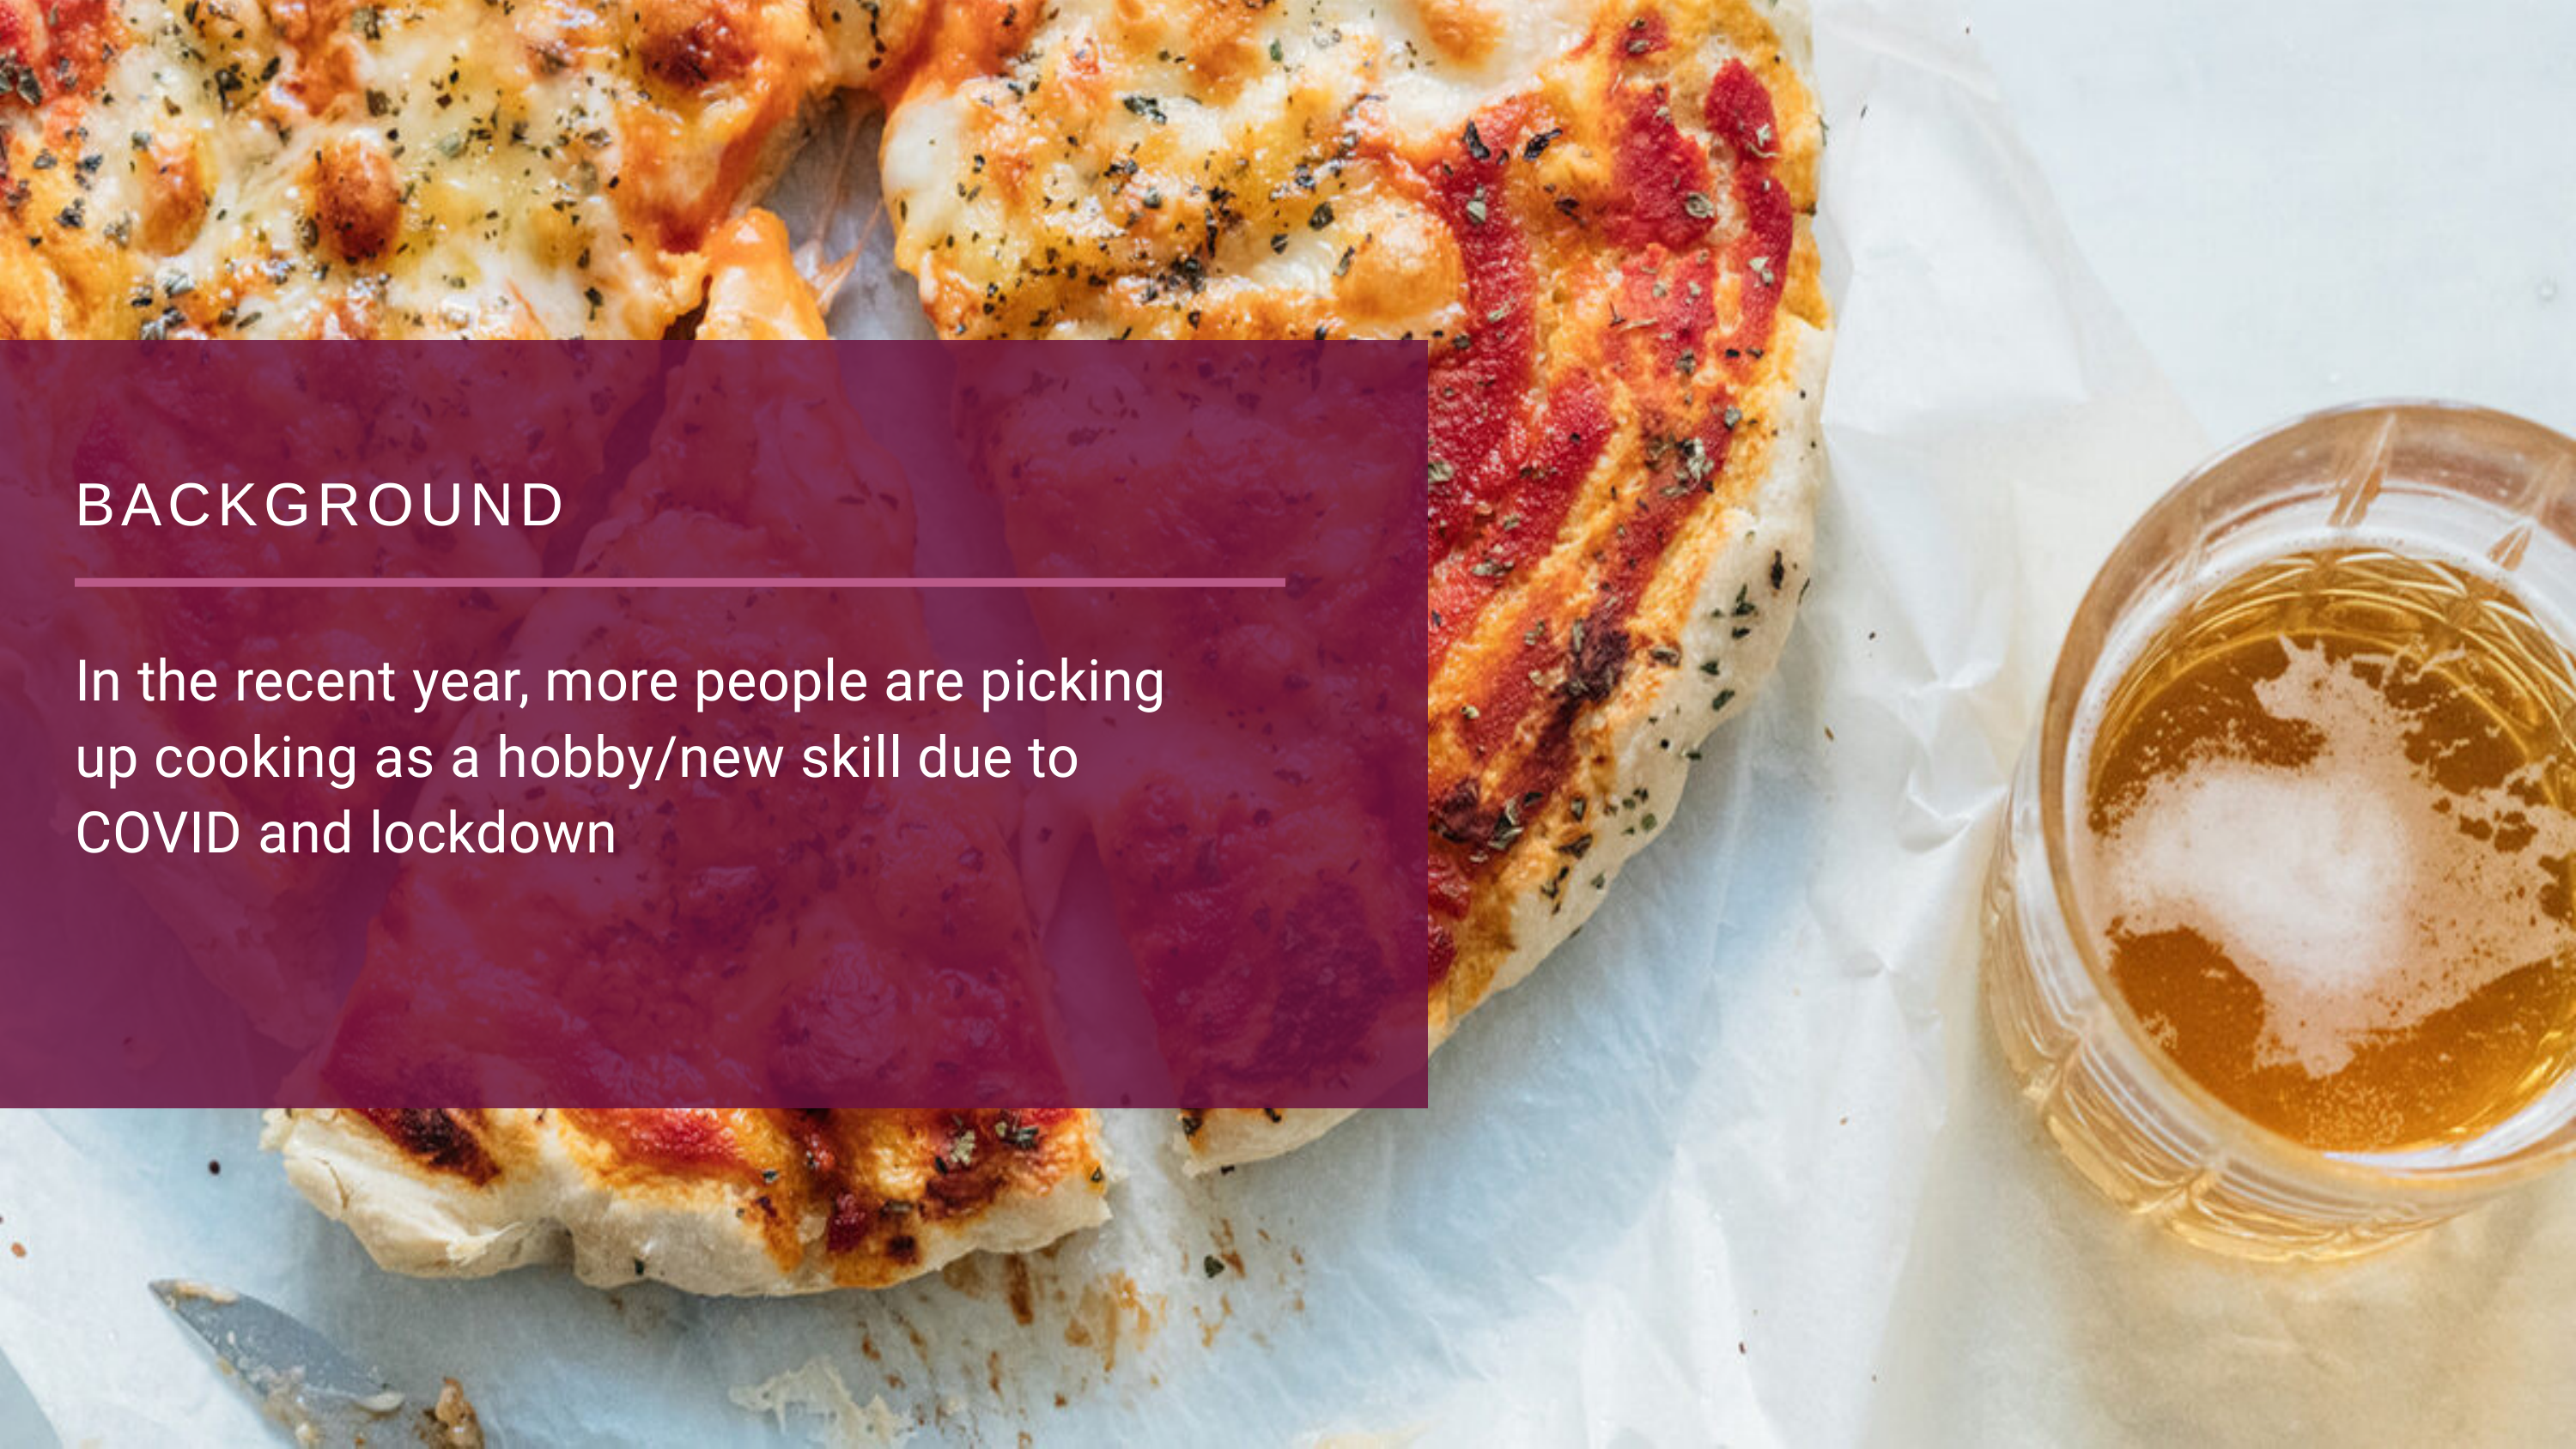

BACKGROUND

In the recent year, more people are picking up cooking as a hobby/new skill due to COVID and lockdown